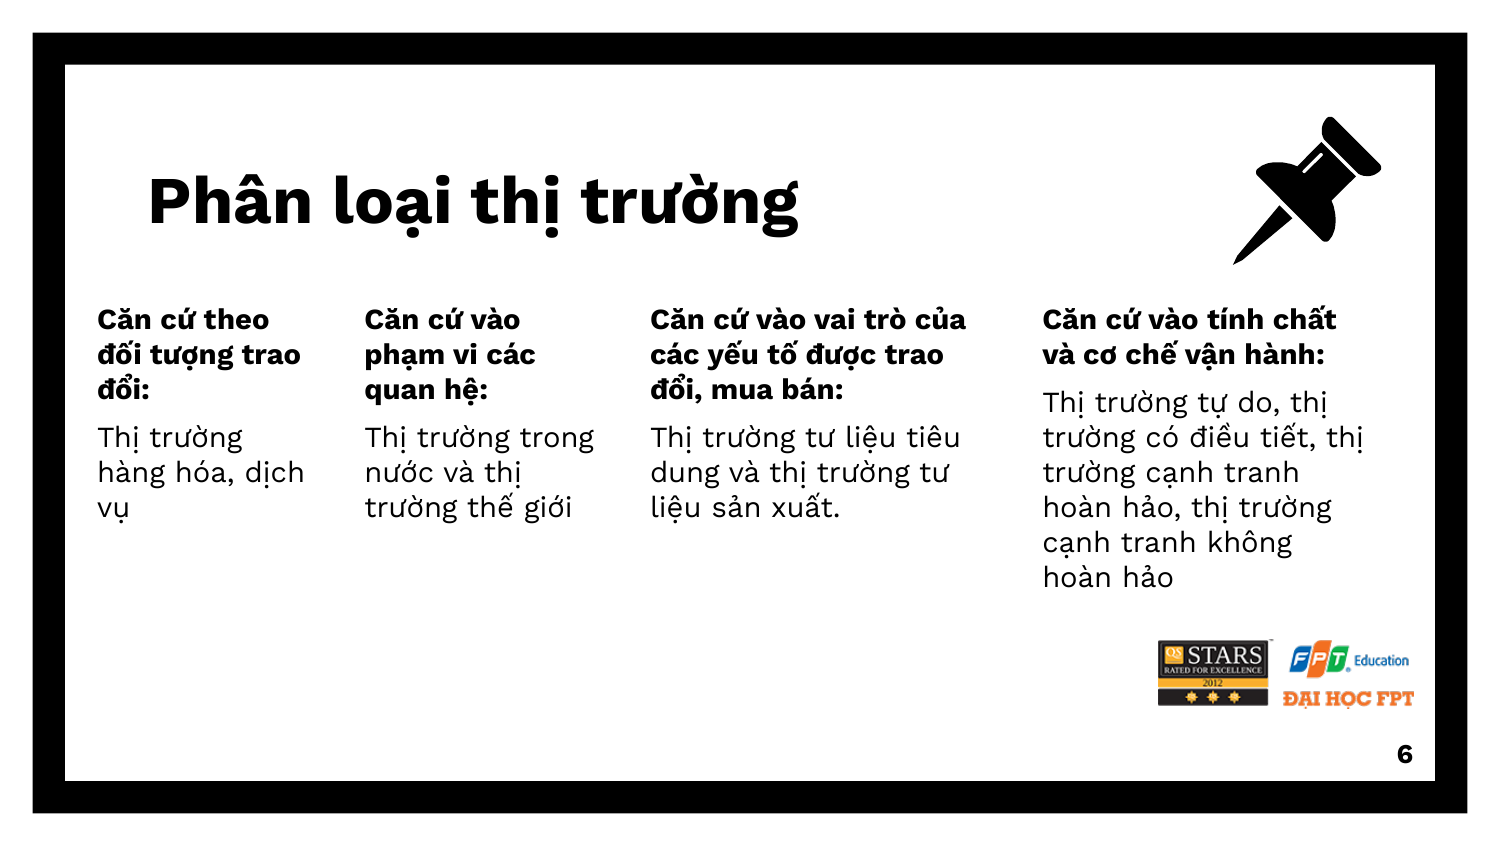

# Phân loại thị trường
Căn cứ theo đối tượng trao đổi:
Thị trường hàng hóa, dịch vụ
Căn cứ vào phạm vi các quan hệ:
Thị trường trong nước và thị trường thế giới
Căn cứ vào vai trò của các yếu tố được trao đổi, mua bán:
Thị trường tư liệu tiêu dung và thị trường tư liệu sản xuất.
Căn cứ vào tính chất và cơ chế vận hành:
Thị trường tự do, thị trường có điều tiết, thị trường cạnh tranh hoàn hảo, thị trường cạnh tranh không hoàn hảo
6